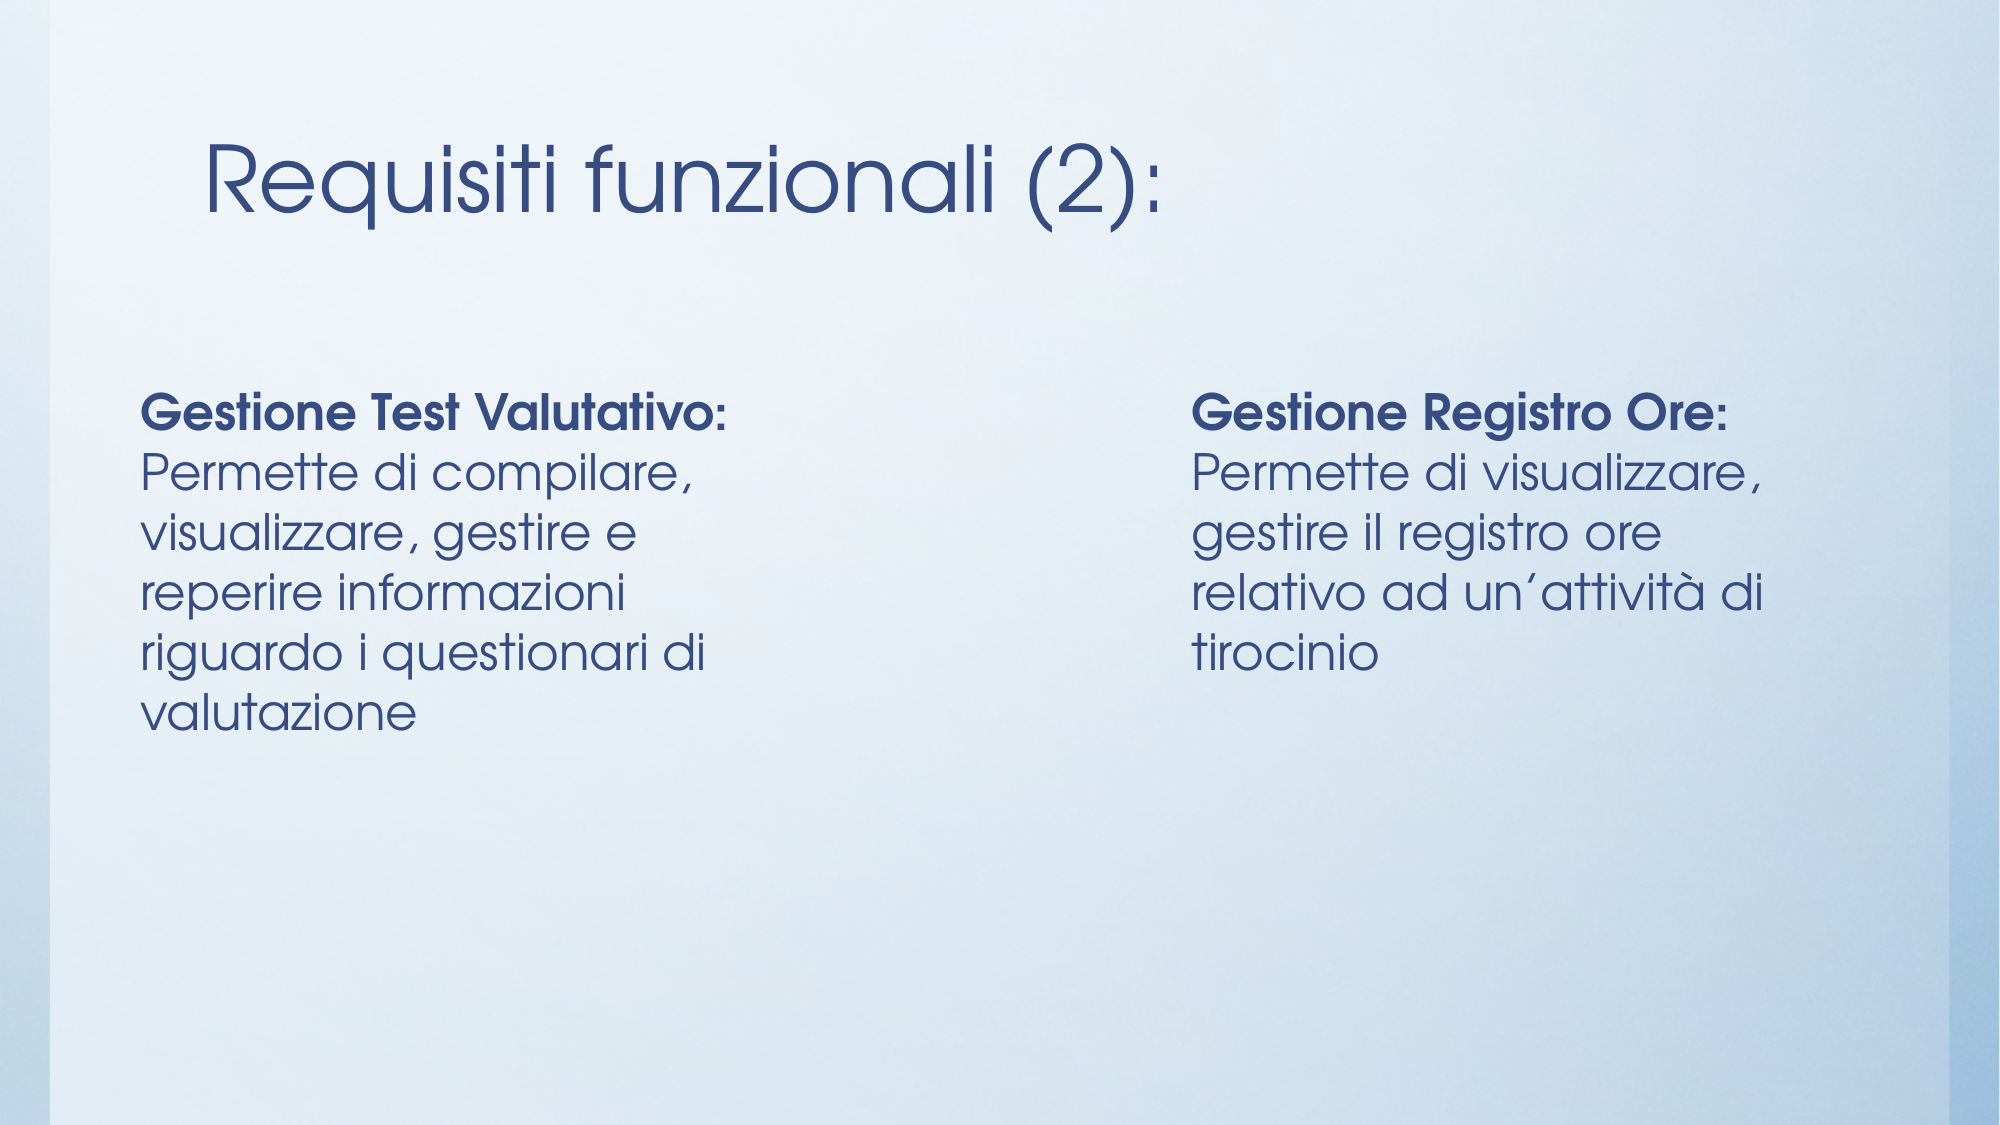

# Requisiti funzionali (2):
Gestione Test Valutativo:
Permette di compilare, visualizzare, gestire e reperire informazioni riguardo i questionari di valutazione
Gestione Registro Ore:
Permette di visualizzare, gestire il registro ore relativo ad un’attività di tirocinio